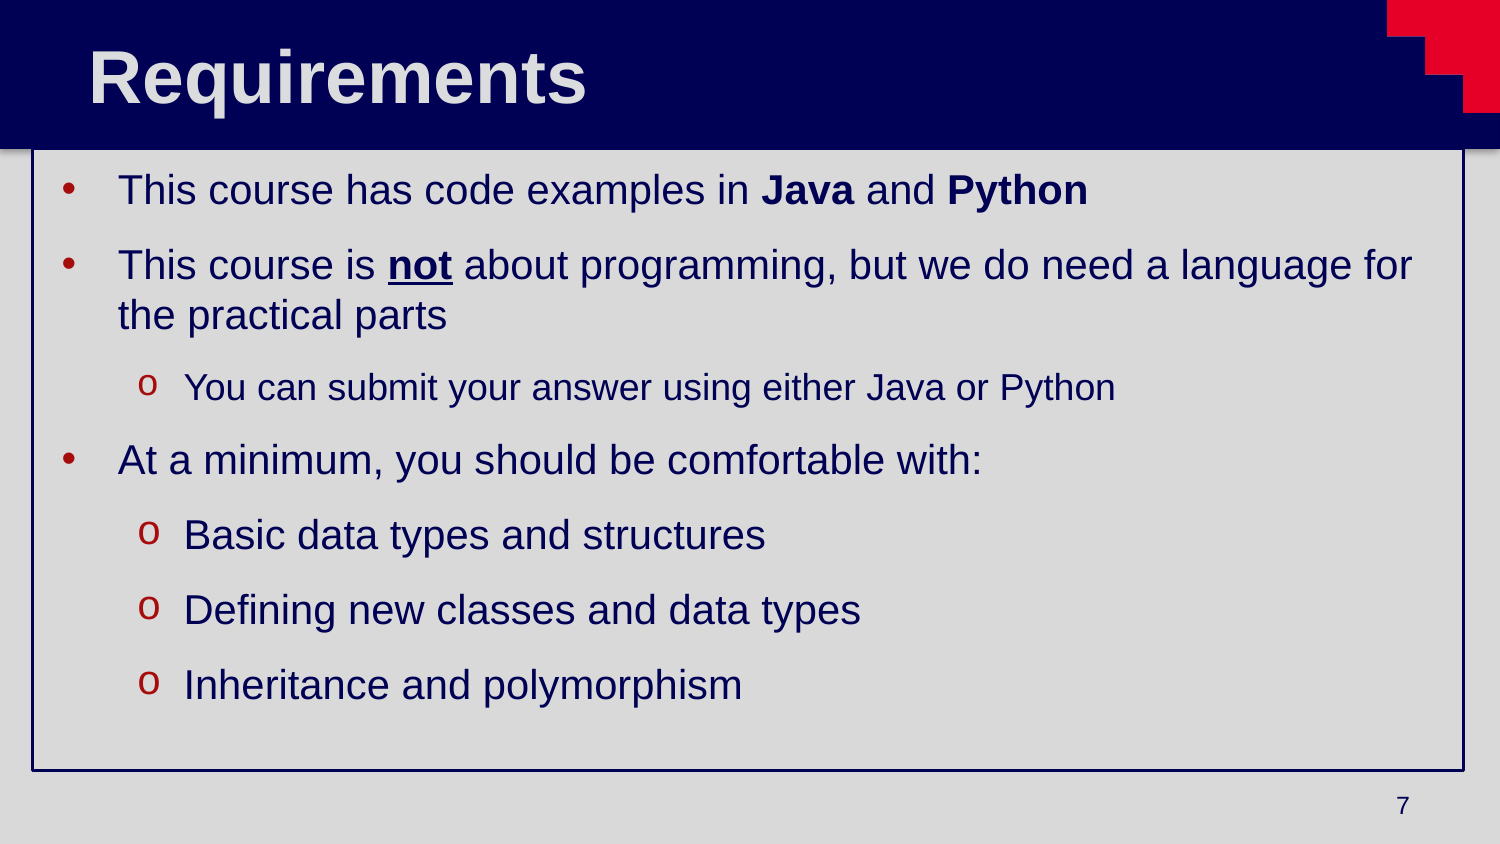

# Requirements
This course has code examples in Java and Python
This course is not about programming, but we do need a language for the practical parts
You can submit your answer using either Java or Python
At a minimum, you should be comfortable with:
Basic data types and structures
Defining new classes and data types
Inheritance and polymorphism

7